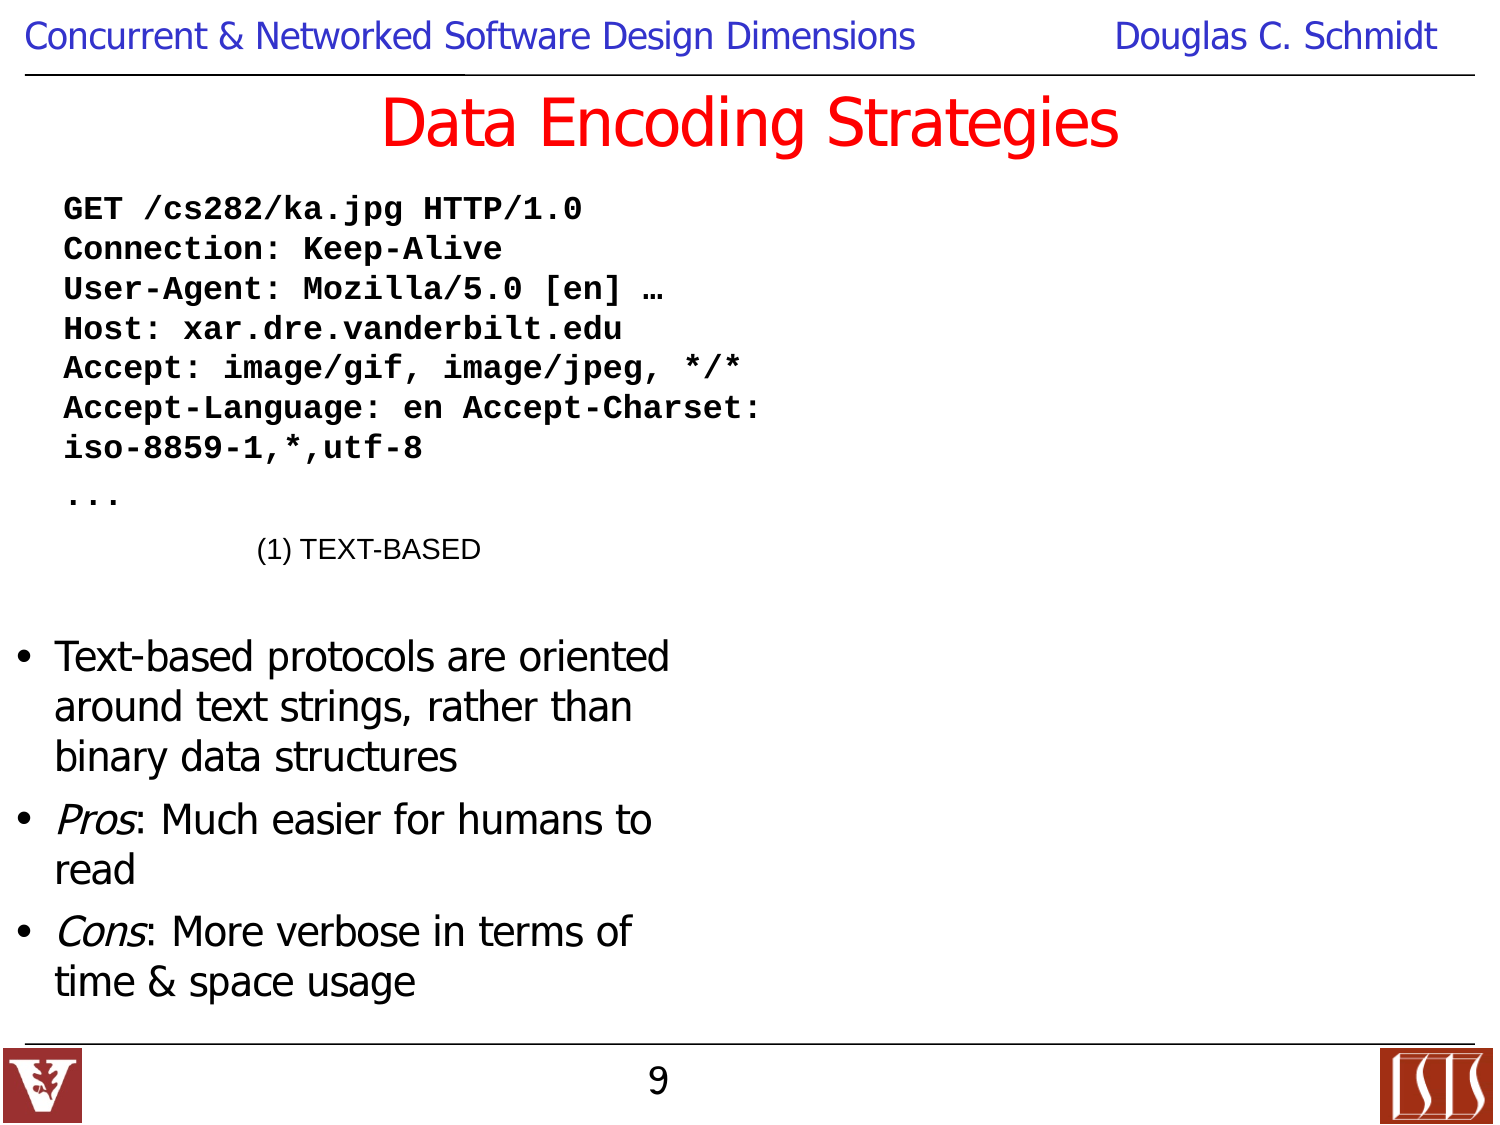

# Data Encoding Strategies
GET /cs282/ka.jpg HTTP/1.0 Connection: Keep-Alive
User-Agent: Mozilla/5.0 [en] …
Host: xar.dre.vanderbilt.edu
Accept: image/gif, image/jpeg, */*
Accept-Language: en Accept-Charset: iso-8859-1,*,utf-8
...
(1) TEXT-BASED
Text-based protocols are oriented around text strings, rather than binary data structures
Pros: Much easier for humans to read
Cons: More verbose in terms of time & space usage